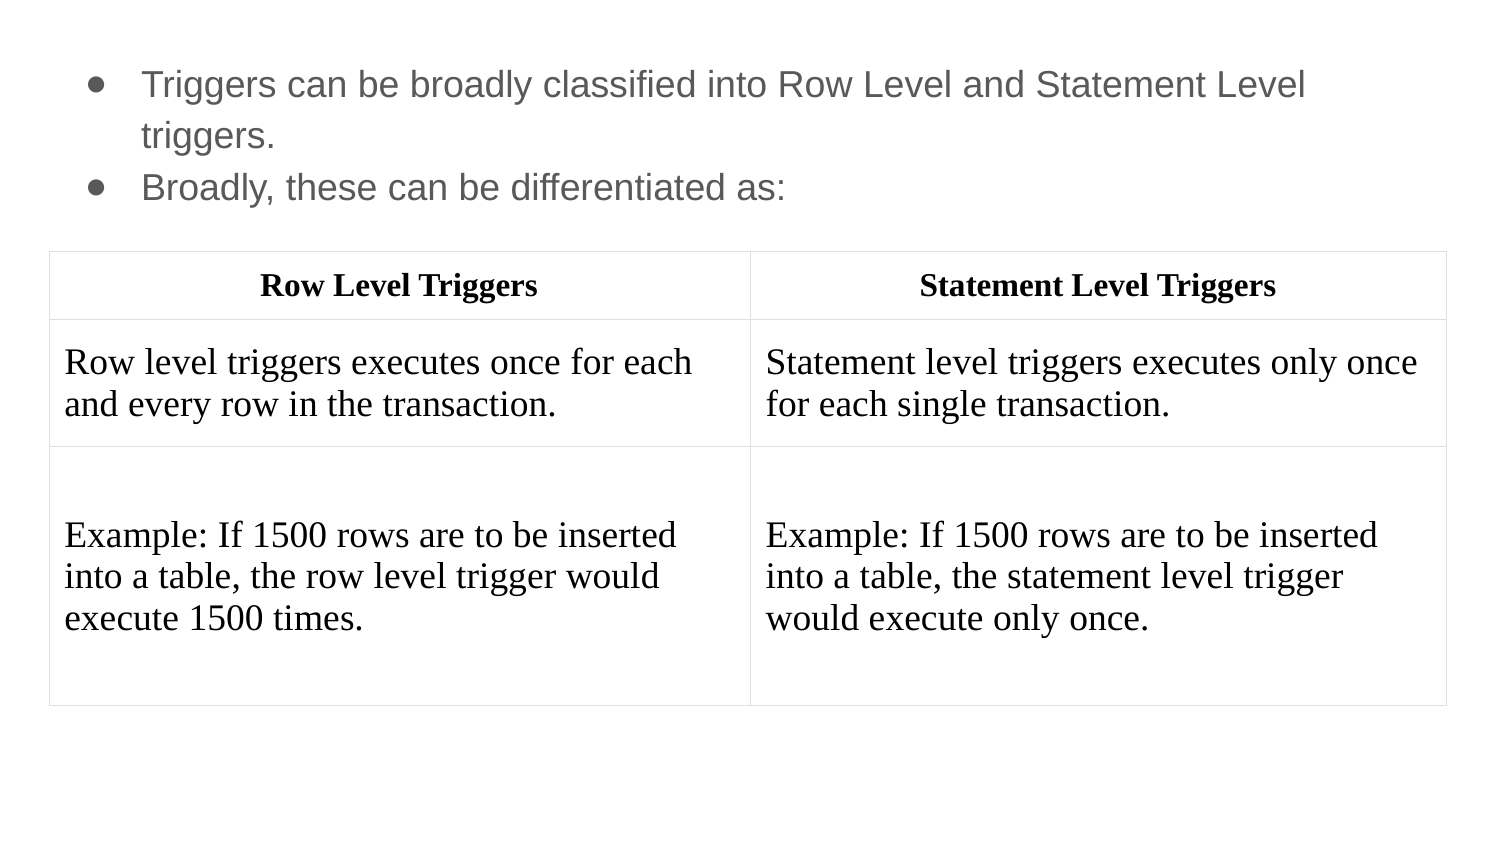

Triggers can be broadly classified into Row Level and Statement Level triggers.
Broadly, these can be differentiated as:
| Row Level Triggers | Statement Level Triggers |
| --- | --- |
| Row level triggers executes once for each and every row in the transaction. | Statement level triggers executes only once for each single transaction. |
| Example: If 1500 rows are to be inserted into a table, the row level trigger would execute 1500 times. | Example: If 1500 rows are to be inserted into a table, the statement level trigger would execute only once. |